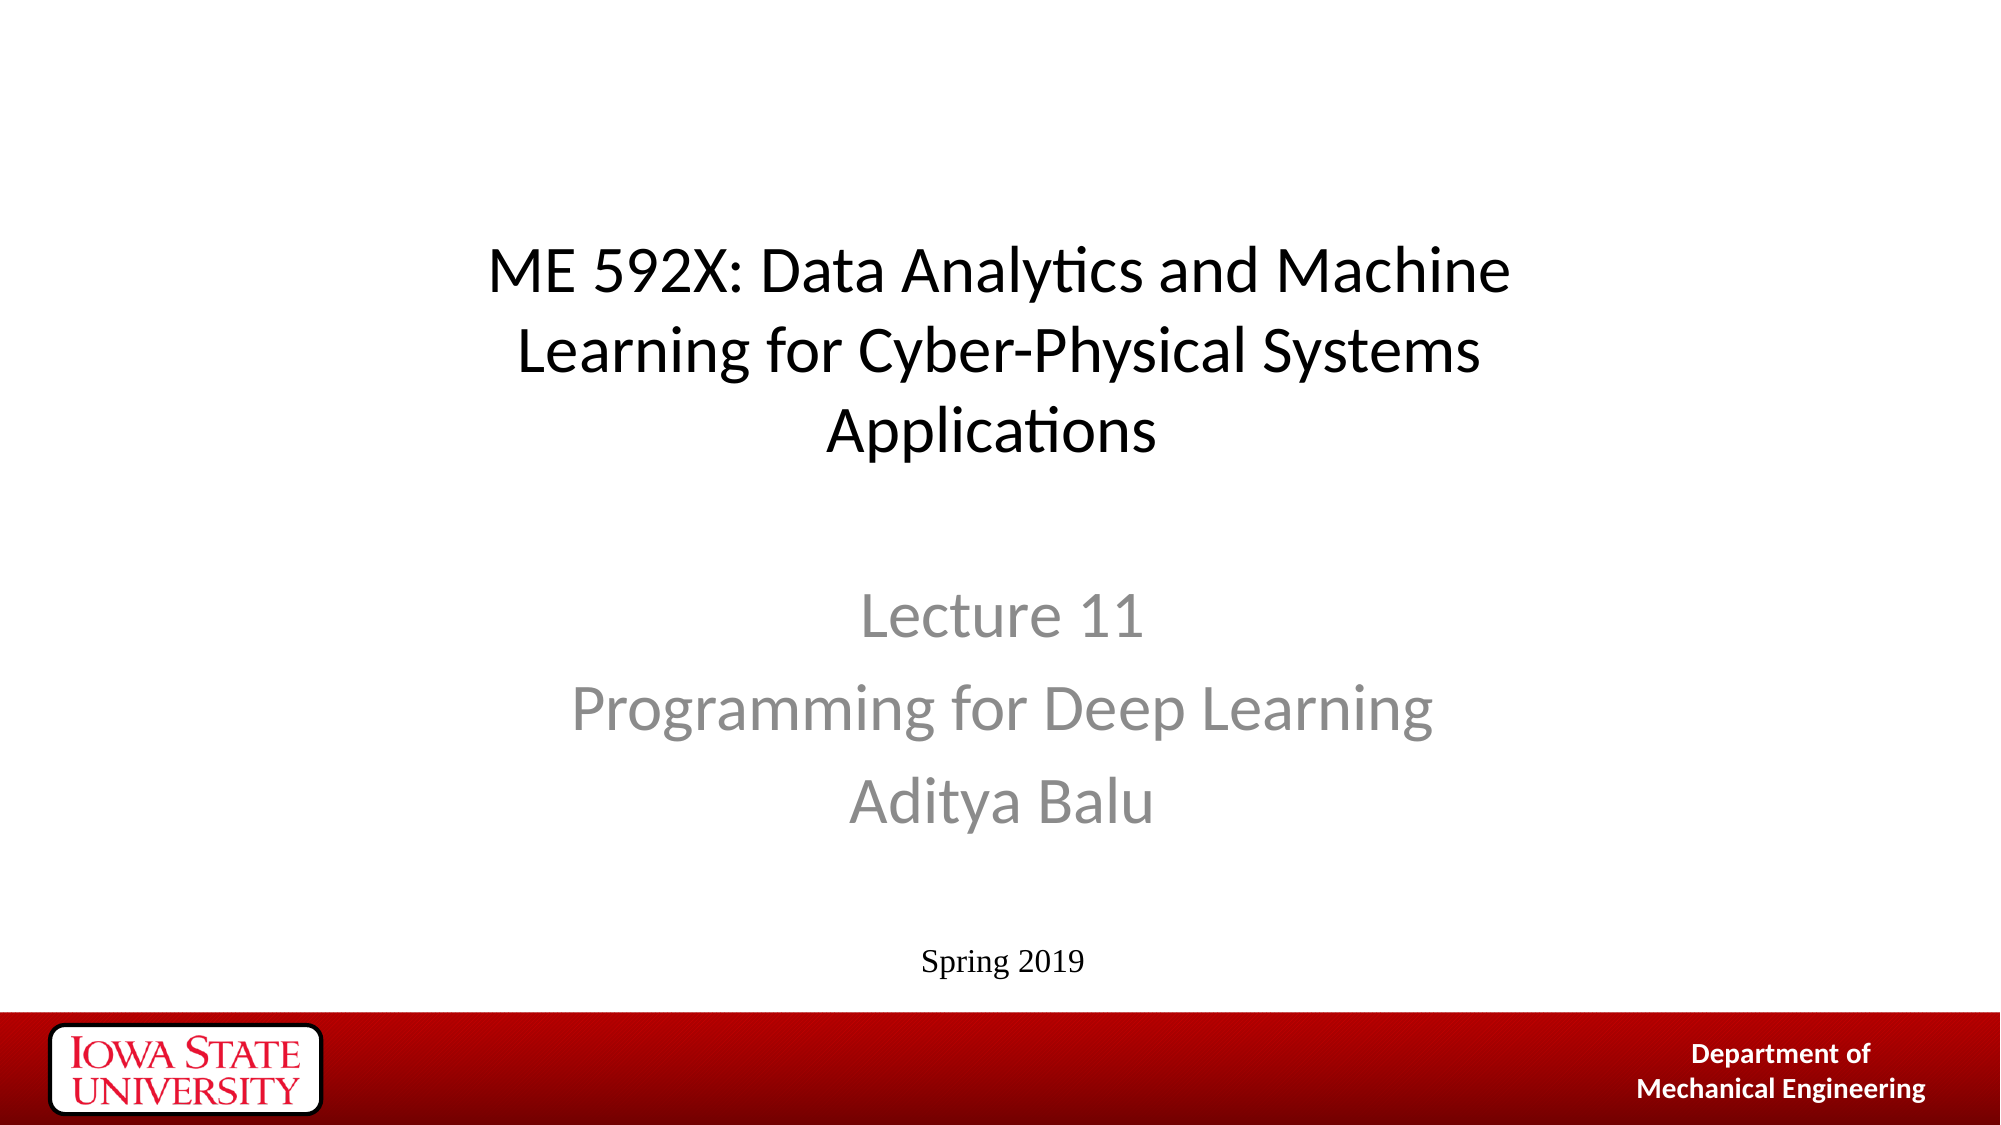

# ME 592X: Data Analytics and Machine Learning for Cyber-Physical Systems Applications
Lecture 11
Programming for Deep Learning
Aditya Balu
Spring 2019